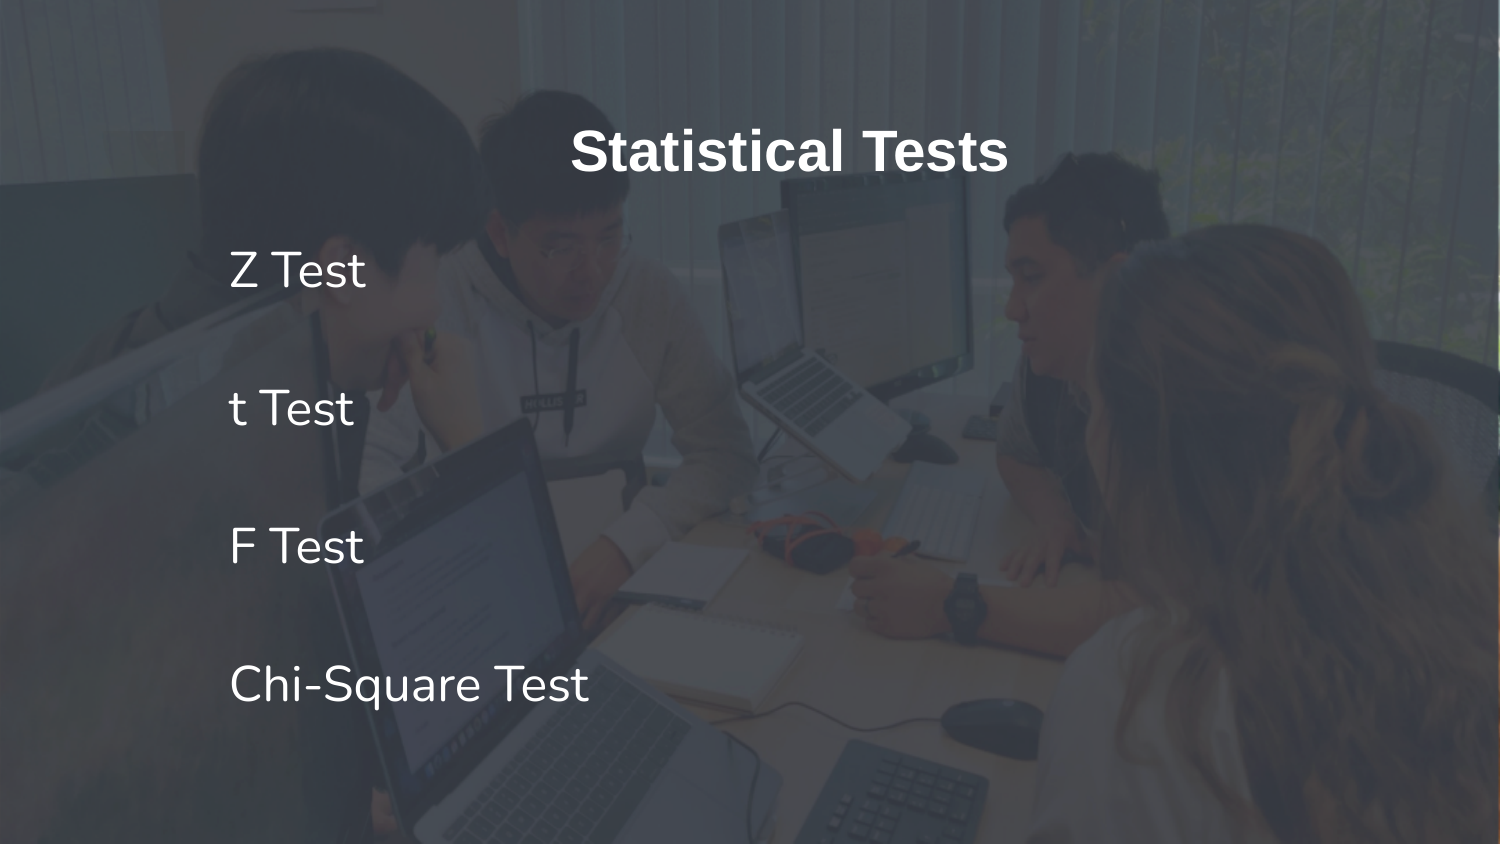

# Statistical Tests
Z Test

t Test

F Test

Chi-Square Test